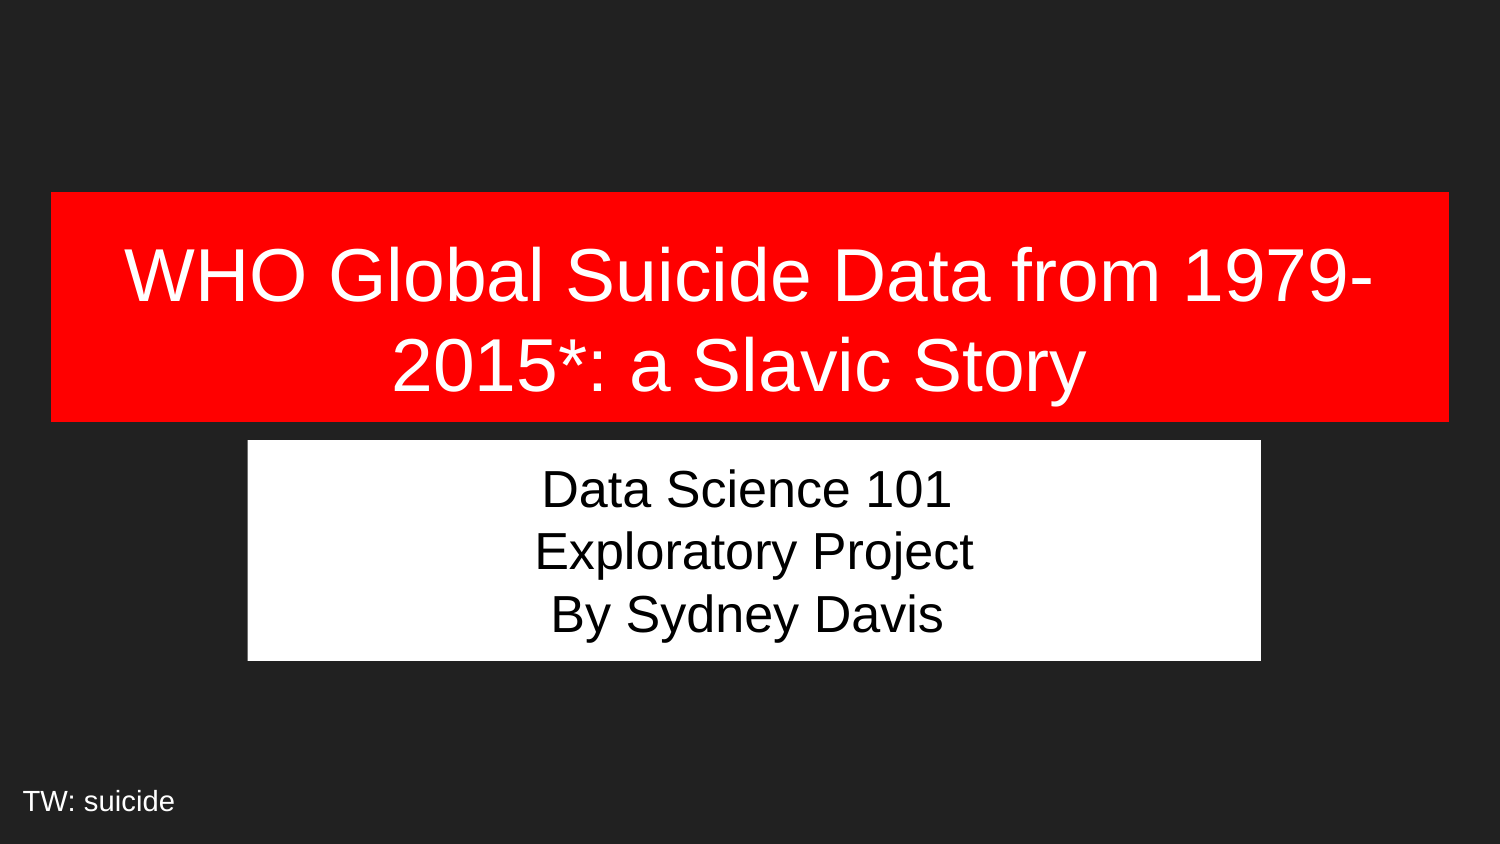

# WHO Global Suicide Data from 1979-2015*: a Slavic Story
Data Science 101
Exploratory Project
By Sydney Davis
TW: suicide